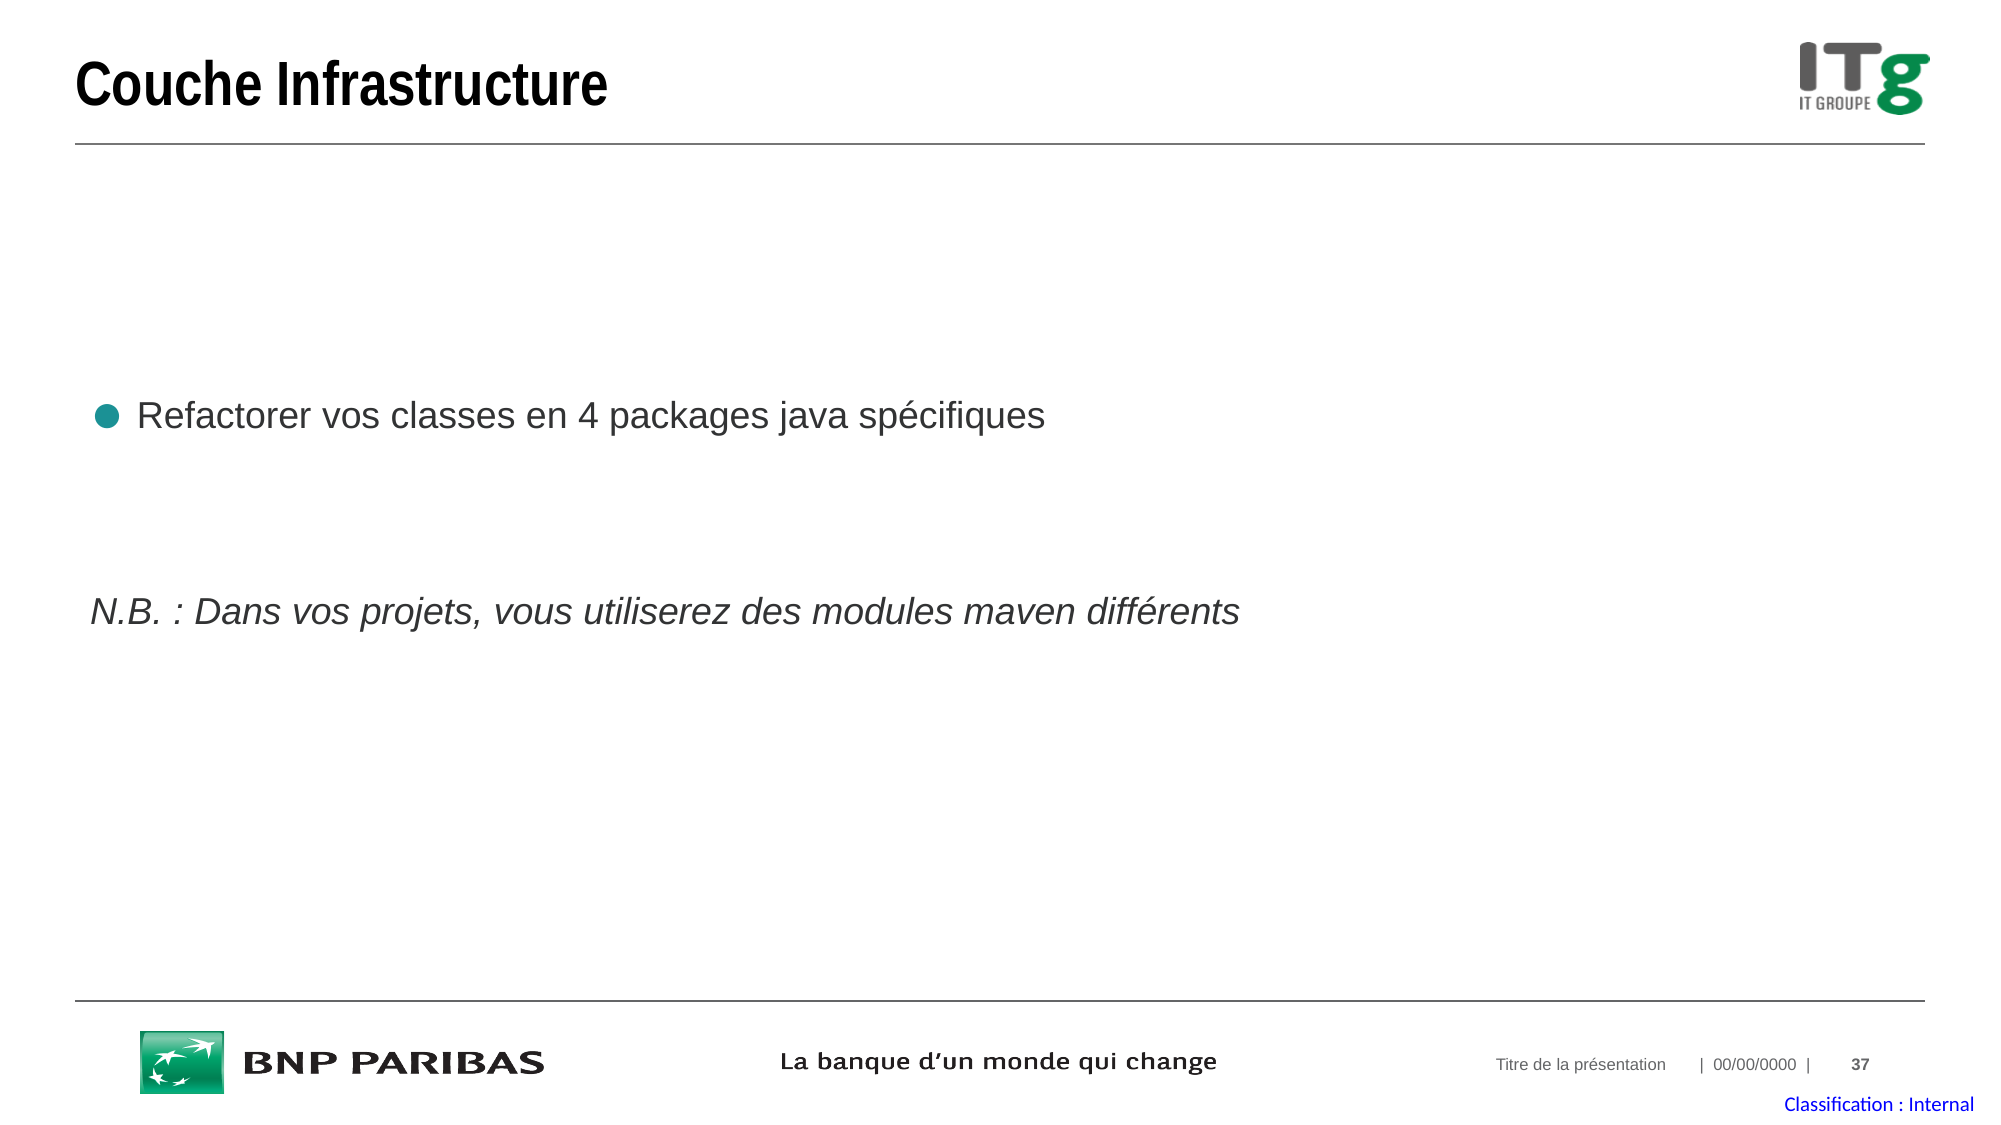

# Couche Infrastructure

Refactorer vos classes en 4 packages java spécifiques

N.B. : Dans vos projets, vous utiliserez des modules maven différents
Titre de la présentation
|  00/00/0000  |
37